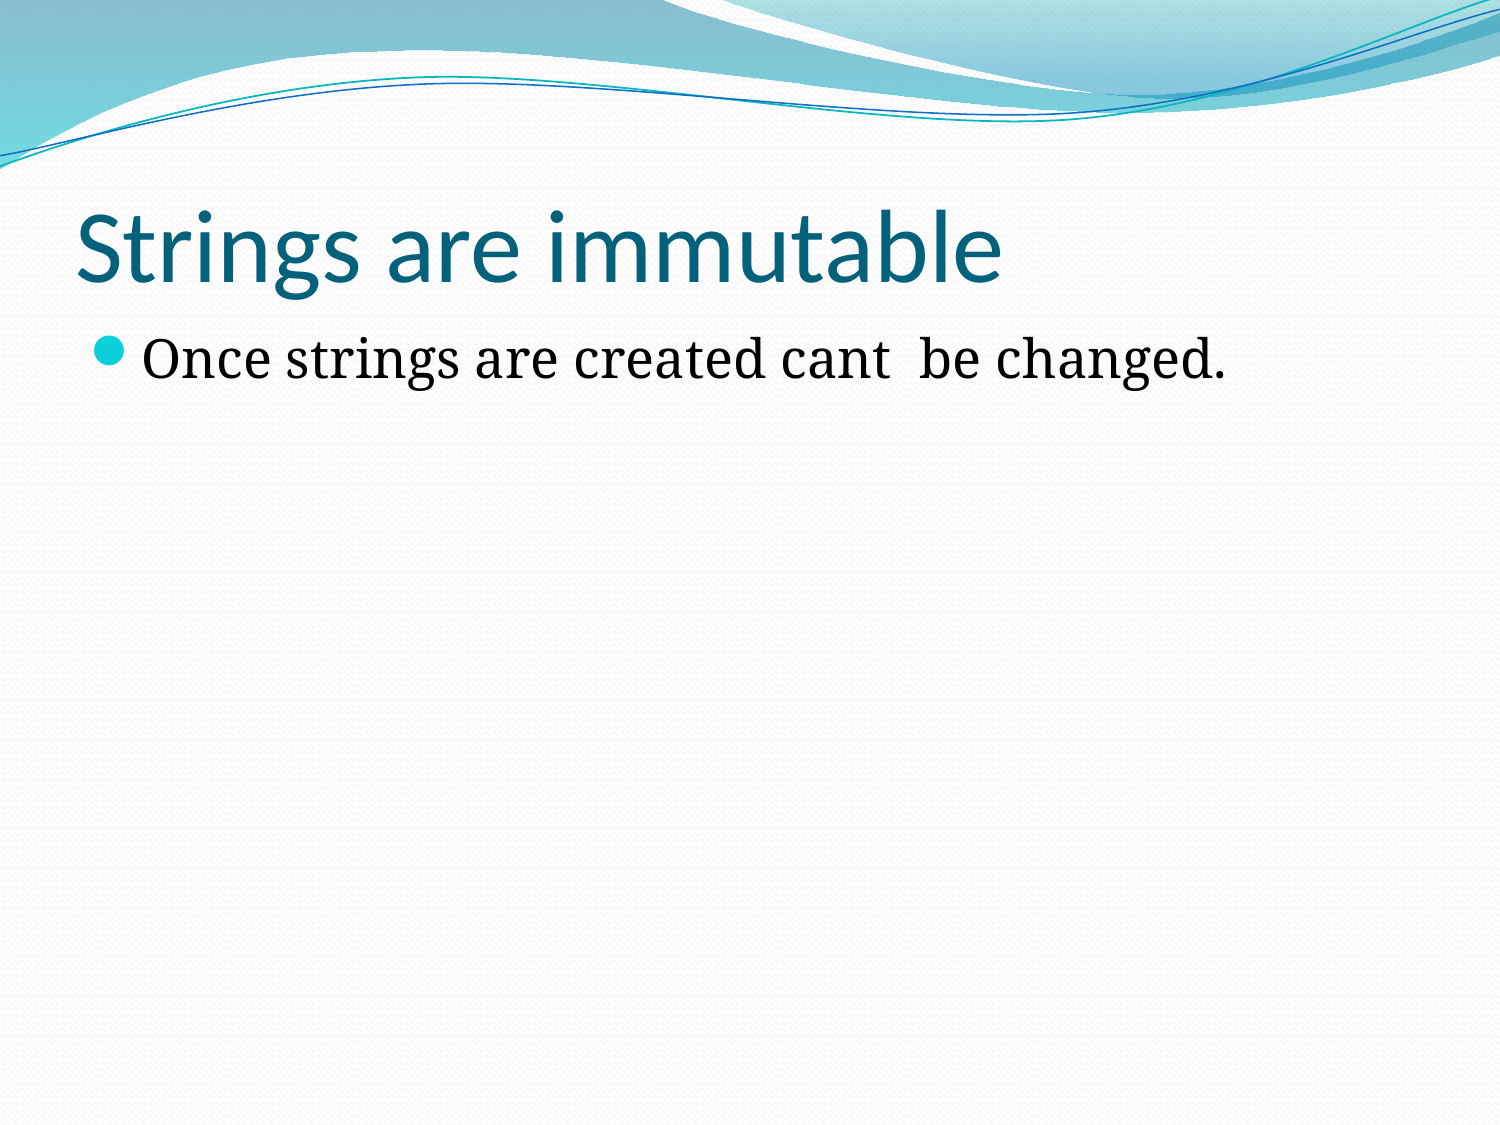

# Strings are immutable
Once strings are created cant  be changed.